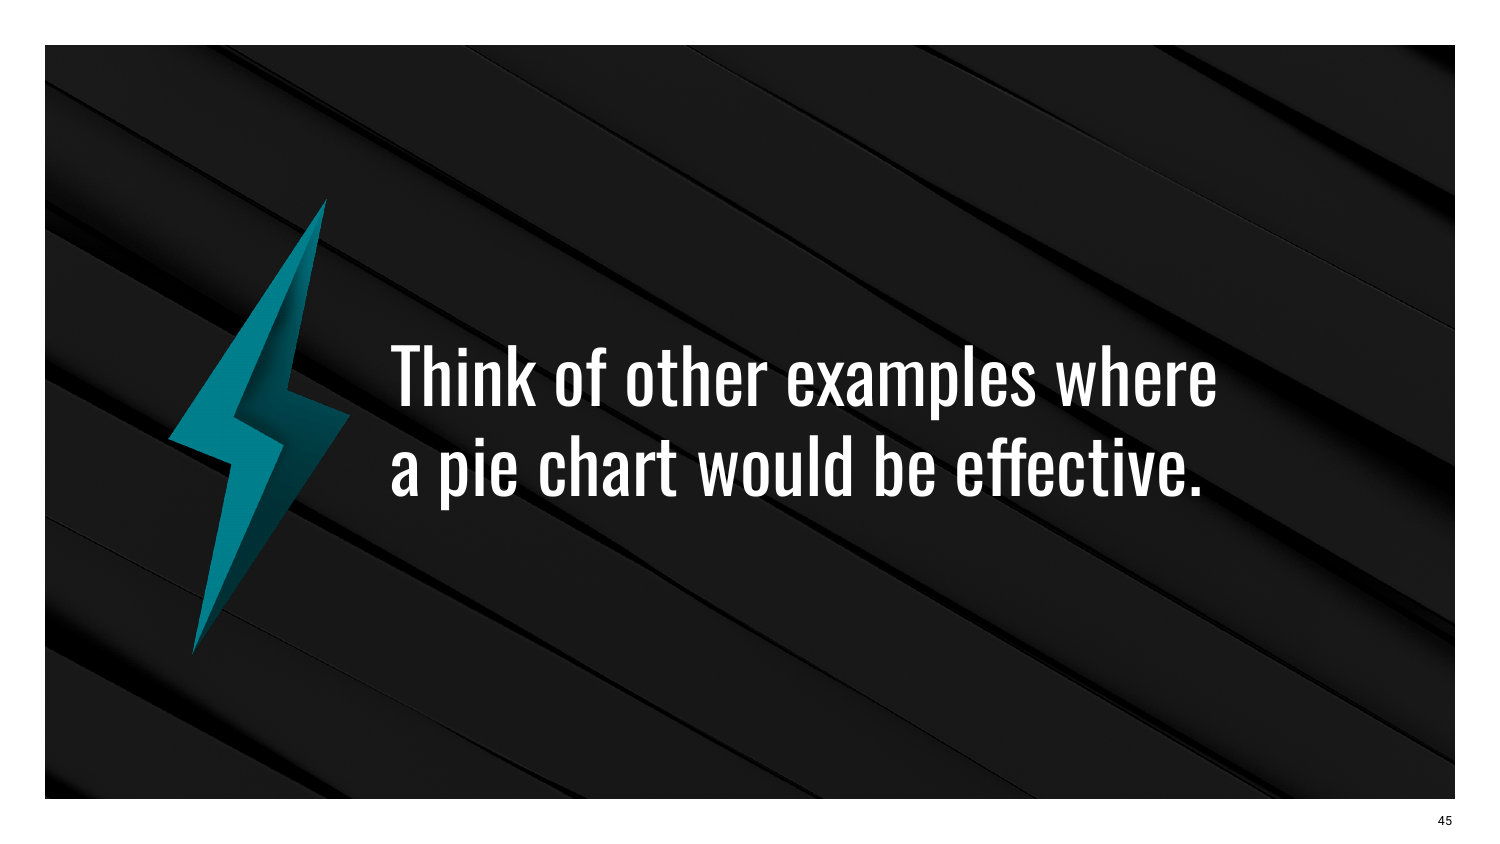

# Think of other examples where a pie chart would be effective.